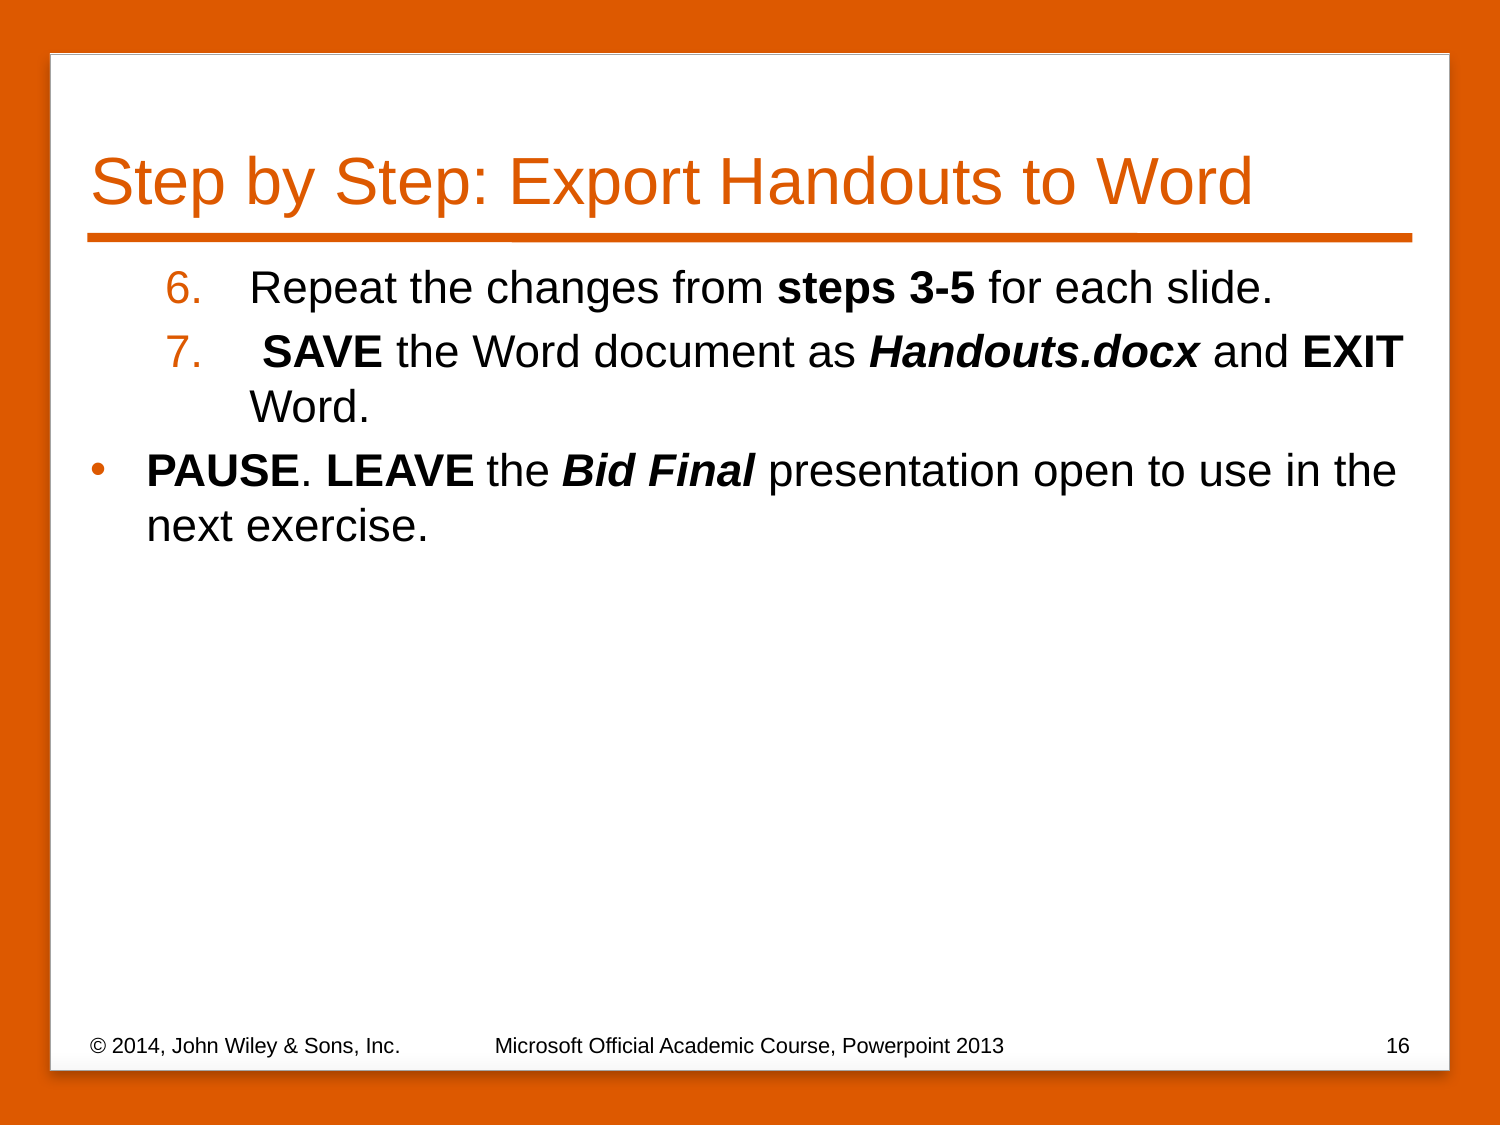

# Step by Step: Export Handouts to Word
Repeat the changes from steps 3-5 for each slide.
 SAVE the Word document as Handouts.docx and EXIT Word.
PAUSE. LEAVE the Bid Final presentation open to use in the next exercise.
© 2014, John Wiley & Sons, Inc.
Microsoft Official Academic Course, Powerpoint 2013
16